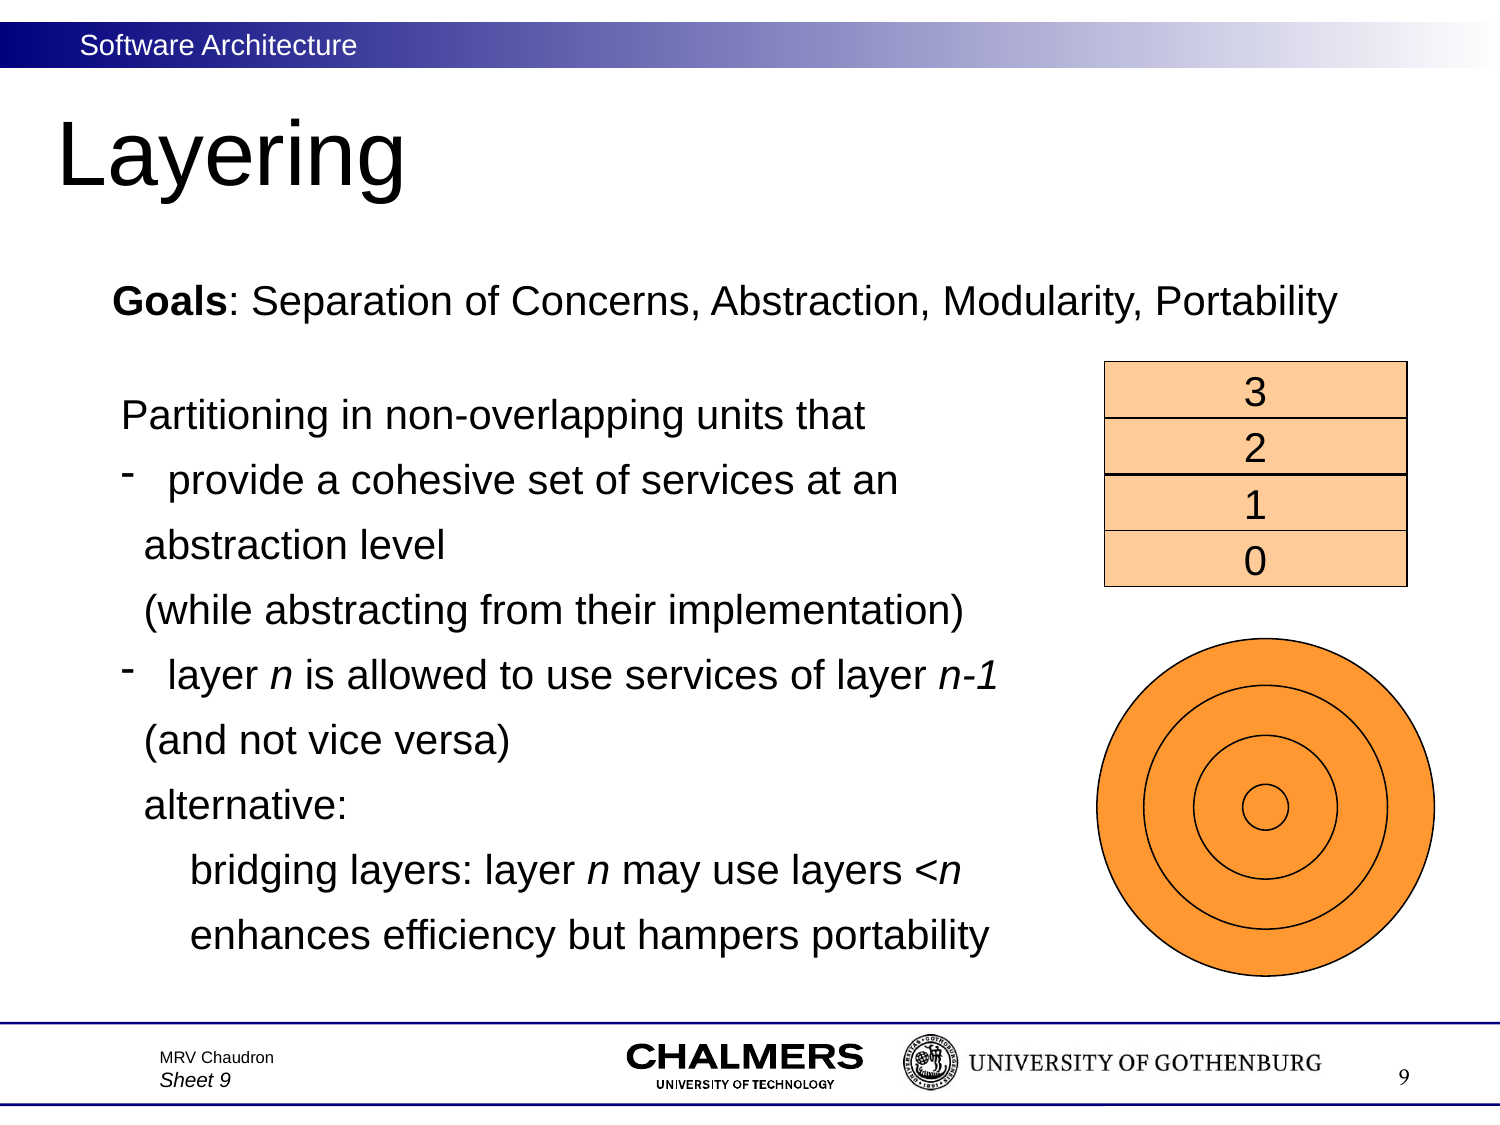

Layering
Goals: Separation of Concerns, Abstraction, Modularity, Portability
3
2
1
0
Partitioning in non-overlapping units that
 provide a cohesive set of services at an
  abstraction level
  (while abstracting from their implementation)
 layer n is allowed to use services of layer n-1
  (and not vice versa)
  alternative:
      bridging layers: layer n may use layers <n
      enhances efficiency but hampers portability

9
MRV Chaudron
Sheet 9